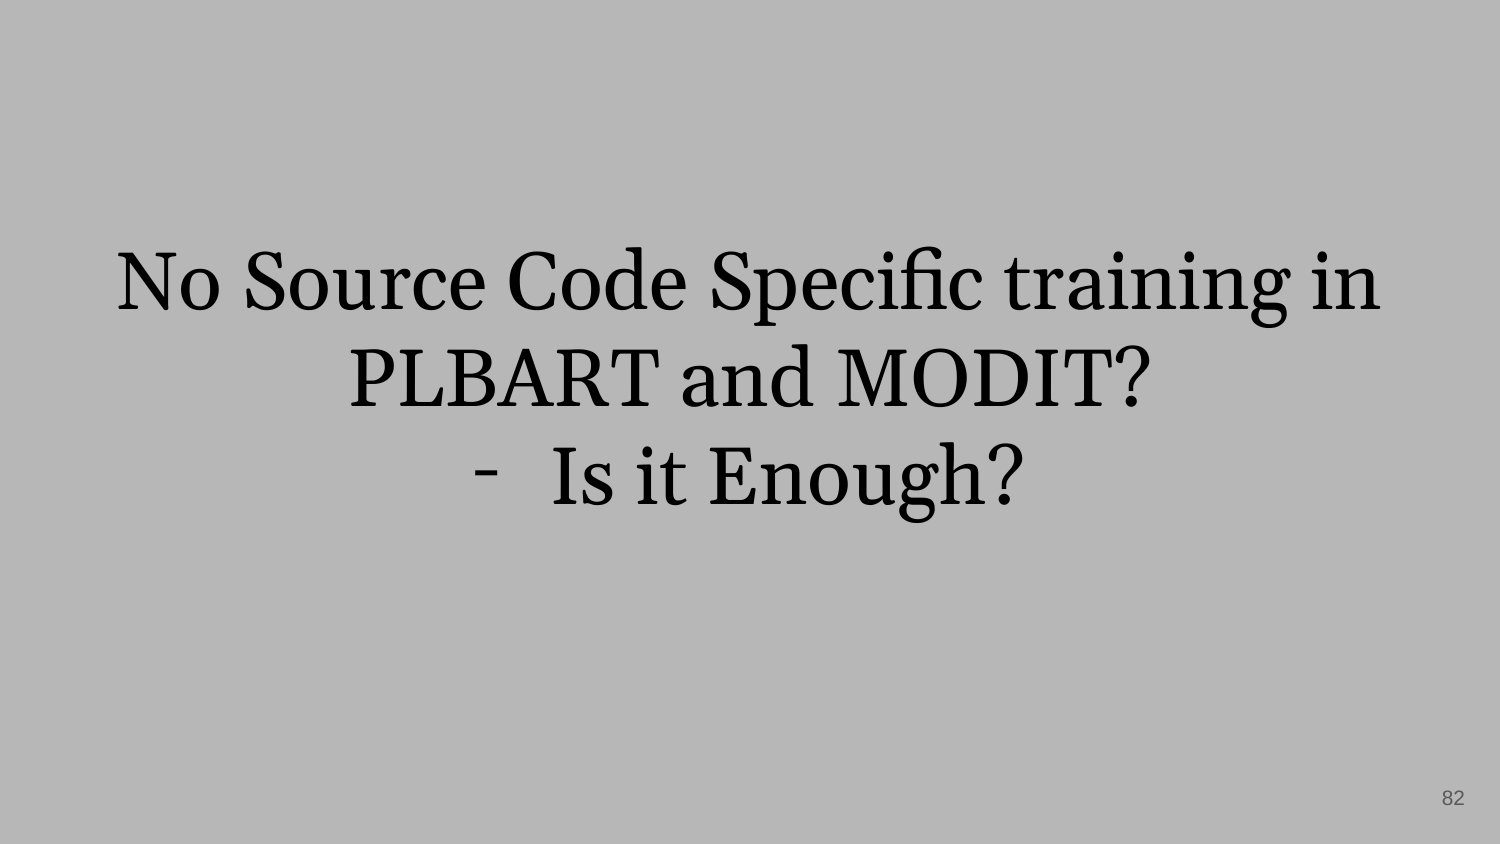

# No Source Code Specific training in PLBART and MODIT?
Is it Enough?

82